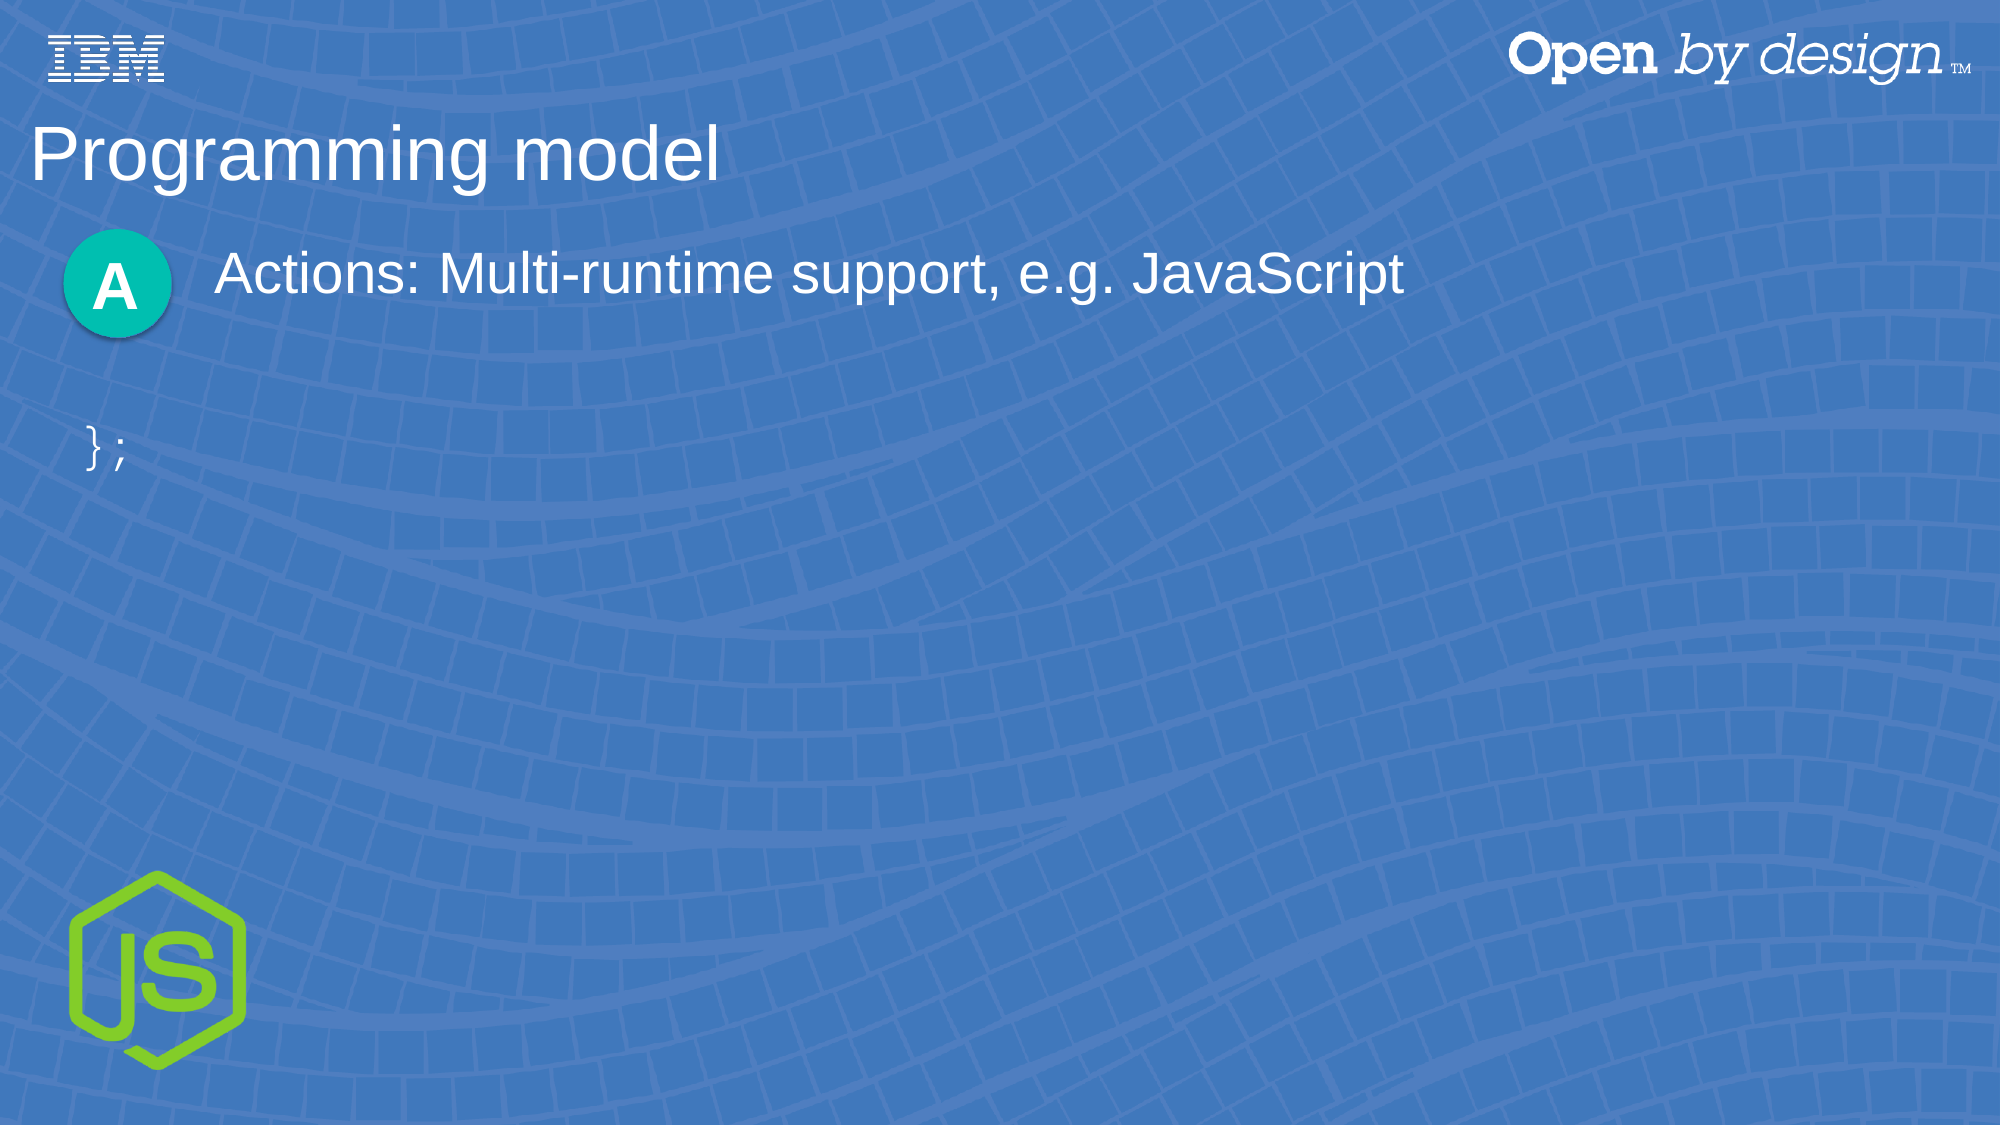

Programming model

Actions: Multi-runtime support, e.g. JavaScript
A
function	main(msg)	{
return {	message: 'Hello, ' +	msg.name	+	'	from '	+	msg.place	};
};

ICICI Appathon 2017
by SirAbhinavJain